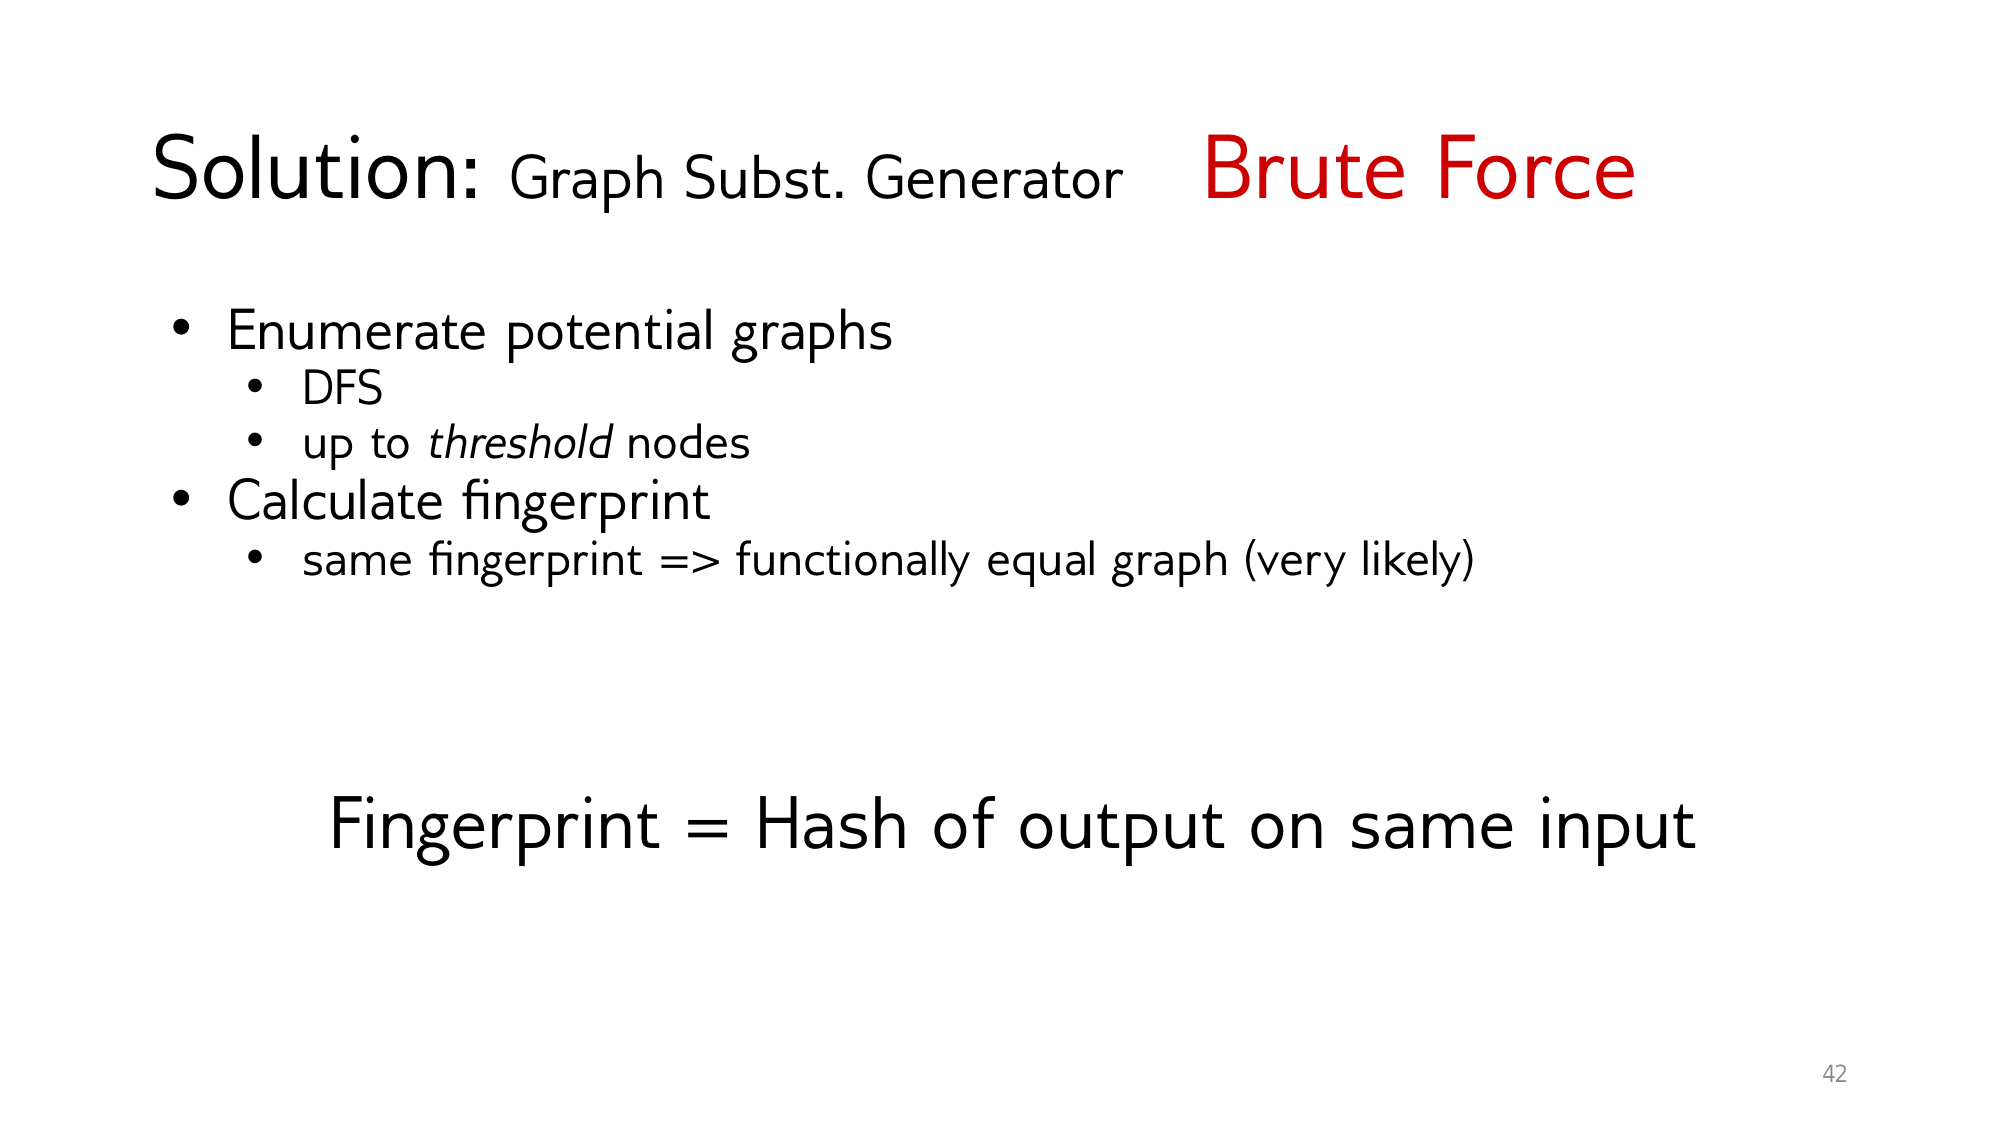

# Solution: Graph Subst. Generator
Brute Force
Enumerate potential graphs
DFS
up to threshold nodes
Calculate fingerprint
same fingerprint => functionally equal graph (very likely)

Fingerprint = Hash of output on same input
42